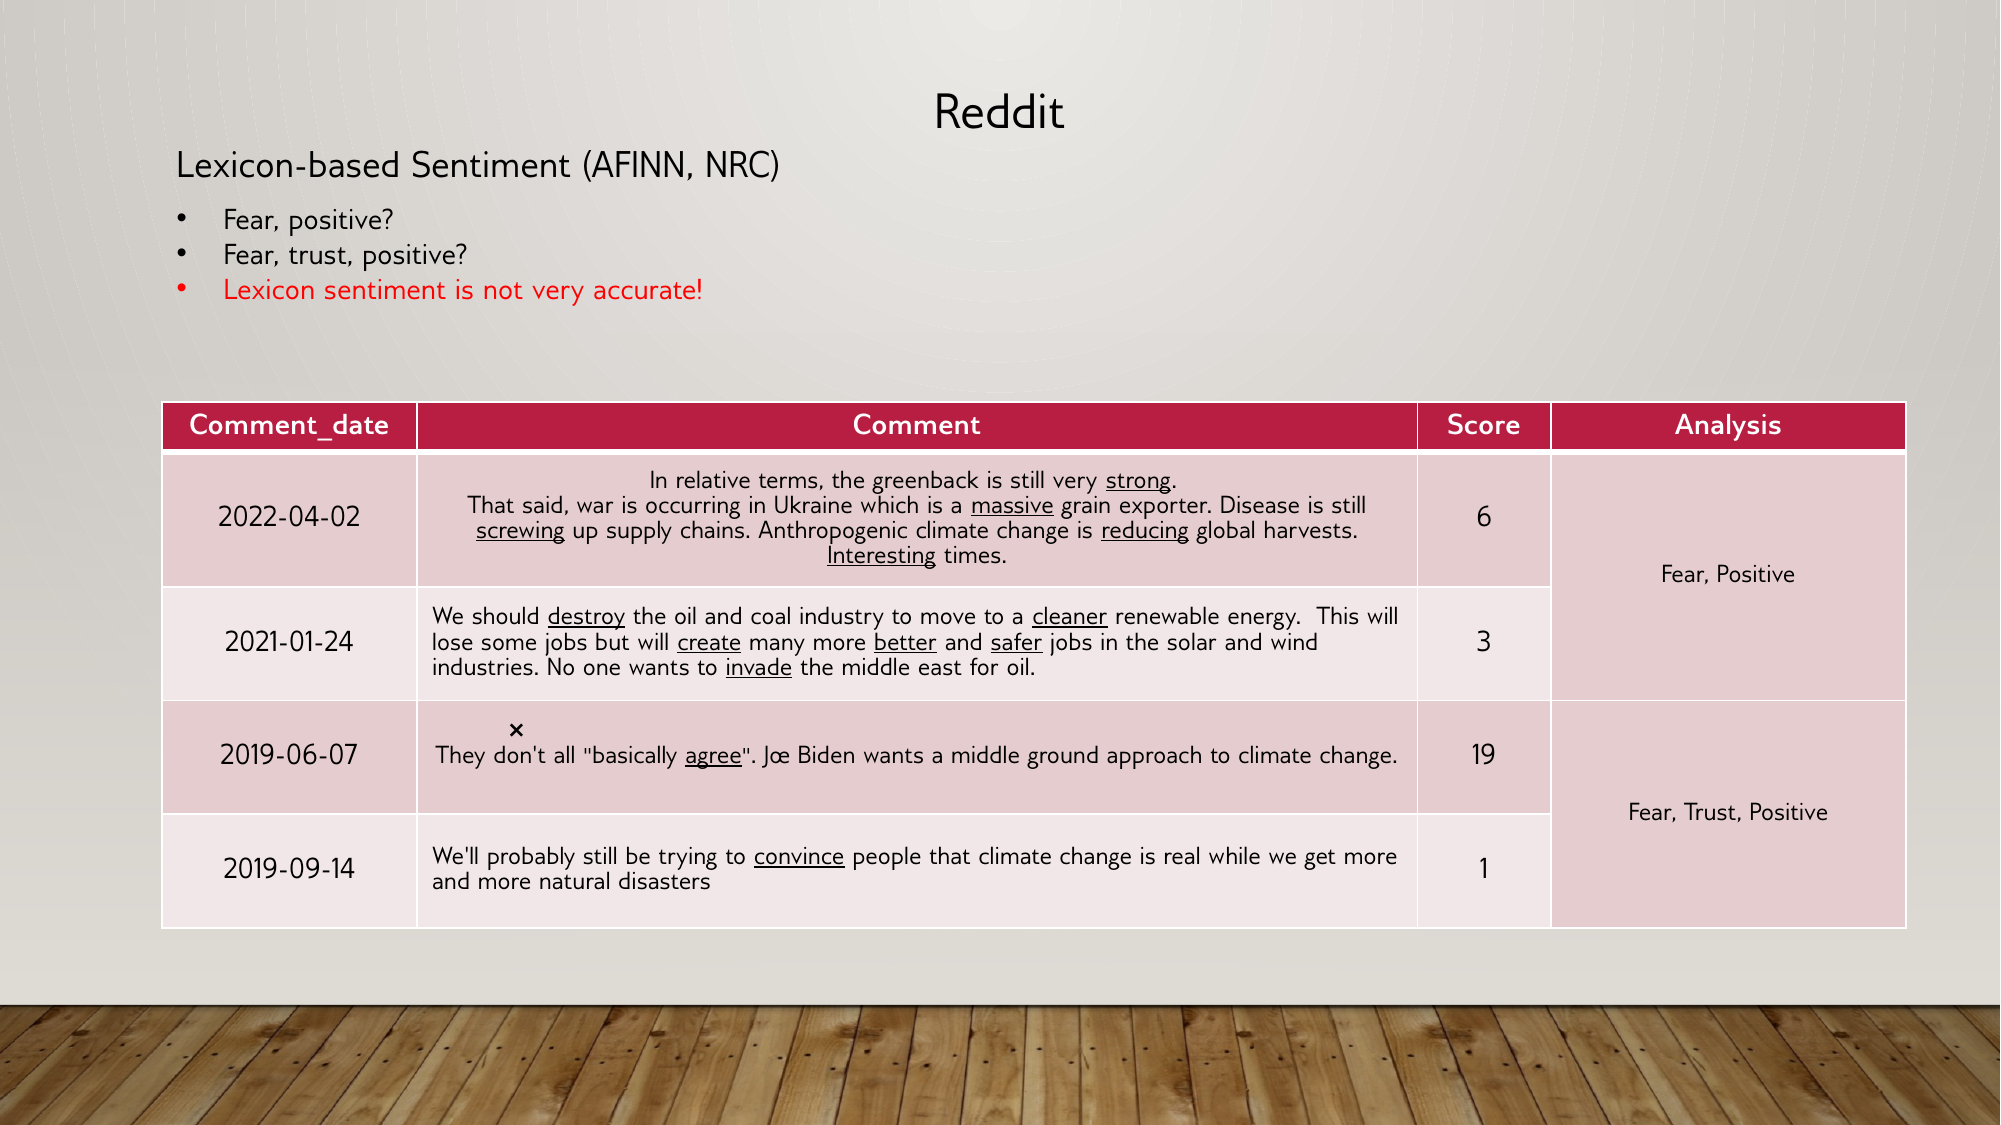

Reddit
Lexicon-based Sentiment (AFINN, NRC)
Fear, positive?
Fear, trust, positive?
Lexicon sentiment is not very accurate!
| Comment\_date | Comment | Score | Analysis |
| --- | --- | --- | --- |
| 2022-04-02 | In relative terms, the greenback is still very strong. That said, war is occurring in Ukraine which is a massive grain exporter. Disease is still screwing up supply chains. Anthropogenic climate change is reducing global harvests. Interesting times. | 6 | Fear, Positive |
| 2021-01-24 | We should destroy the oil and coal industry to move to a cleaner renewable energy. This will lose some jobs but will create many more better and safer jobs in the solar and wind industries. No one wants to invade the middle east for oil. | 3 |  |
| 2019-06-07 | They don't all "basically agree". Joe Biden wants a middle ground approach to climate change. | 19 | Fear, Trust, Positive |
| 2019-09-14 | We'll probably still be trying to convince people that climate change is real while we get more and more natural disasters | 1 |  |
❌